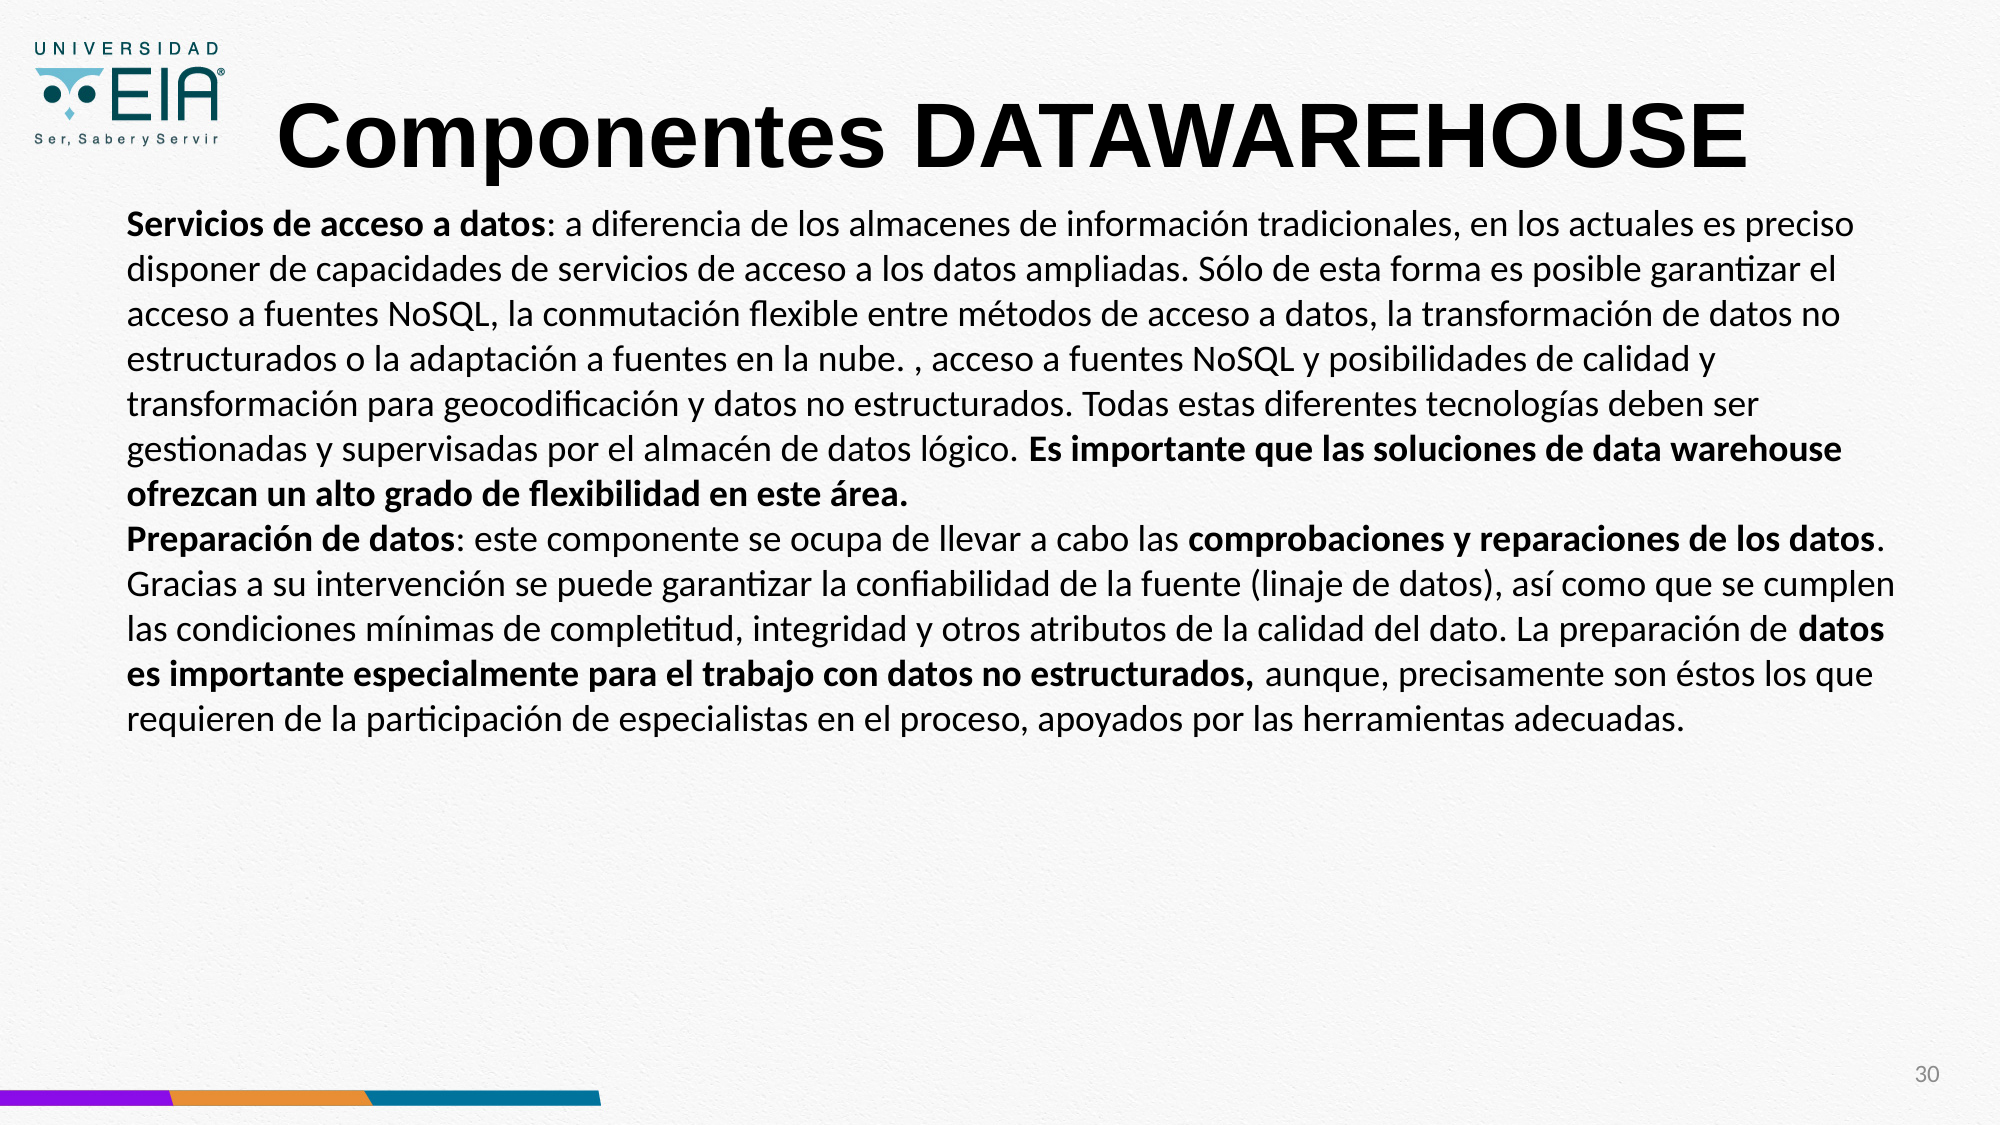

# Componentes DATAWAREHOUSE
Servicios de acceso a datos: a diferencia de los almacenes de información tradicionales, en los actuales es preciso disponer de capacidades de servicios de acceso a los datos ampliadas. Sólo de esta forma es posible garantizar el acceso a fuentes NoSQL, la conmutación flexible entre métodos de acceso a datos, la transformación de datos no estructurados o la adaptación a fuentes en la nube. , acceso a fuentes NoSQL y posibilidades de calidad y transformación para geocodificación y datos no estructurados. Todas estas diferentes tecnologías deben ser gestionadas y supervisadas por el almacén de datos lógico. Es importante que las soluciones de data warehouse ofrezcan un alto grado de flexibilidad en este área.
Preparación de datos: este componente se ocupa de llevar a cabo las comprobaciones y reparaciones de los datos. Gracias a su intervención se puede garantizar la confiabilidad de la fuente (linaje de datos), así como que se cumplen las condiciones mínimas de completitud, integridad y otros atributos de la calidad del dato. La preparación de datos es importante especialmente para el trabajo con datos no estructurados, aunque, precisamente son éstos los que requieren de la participación de especialistas en el proceso, apoyados por las herramientas adecuadas.
30